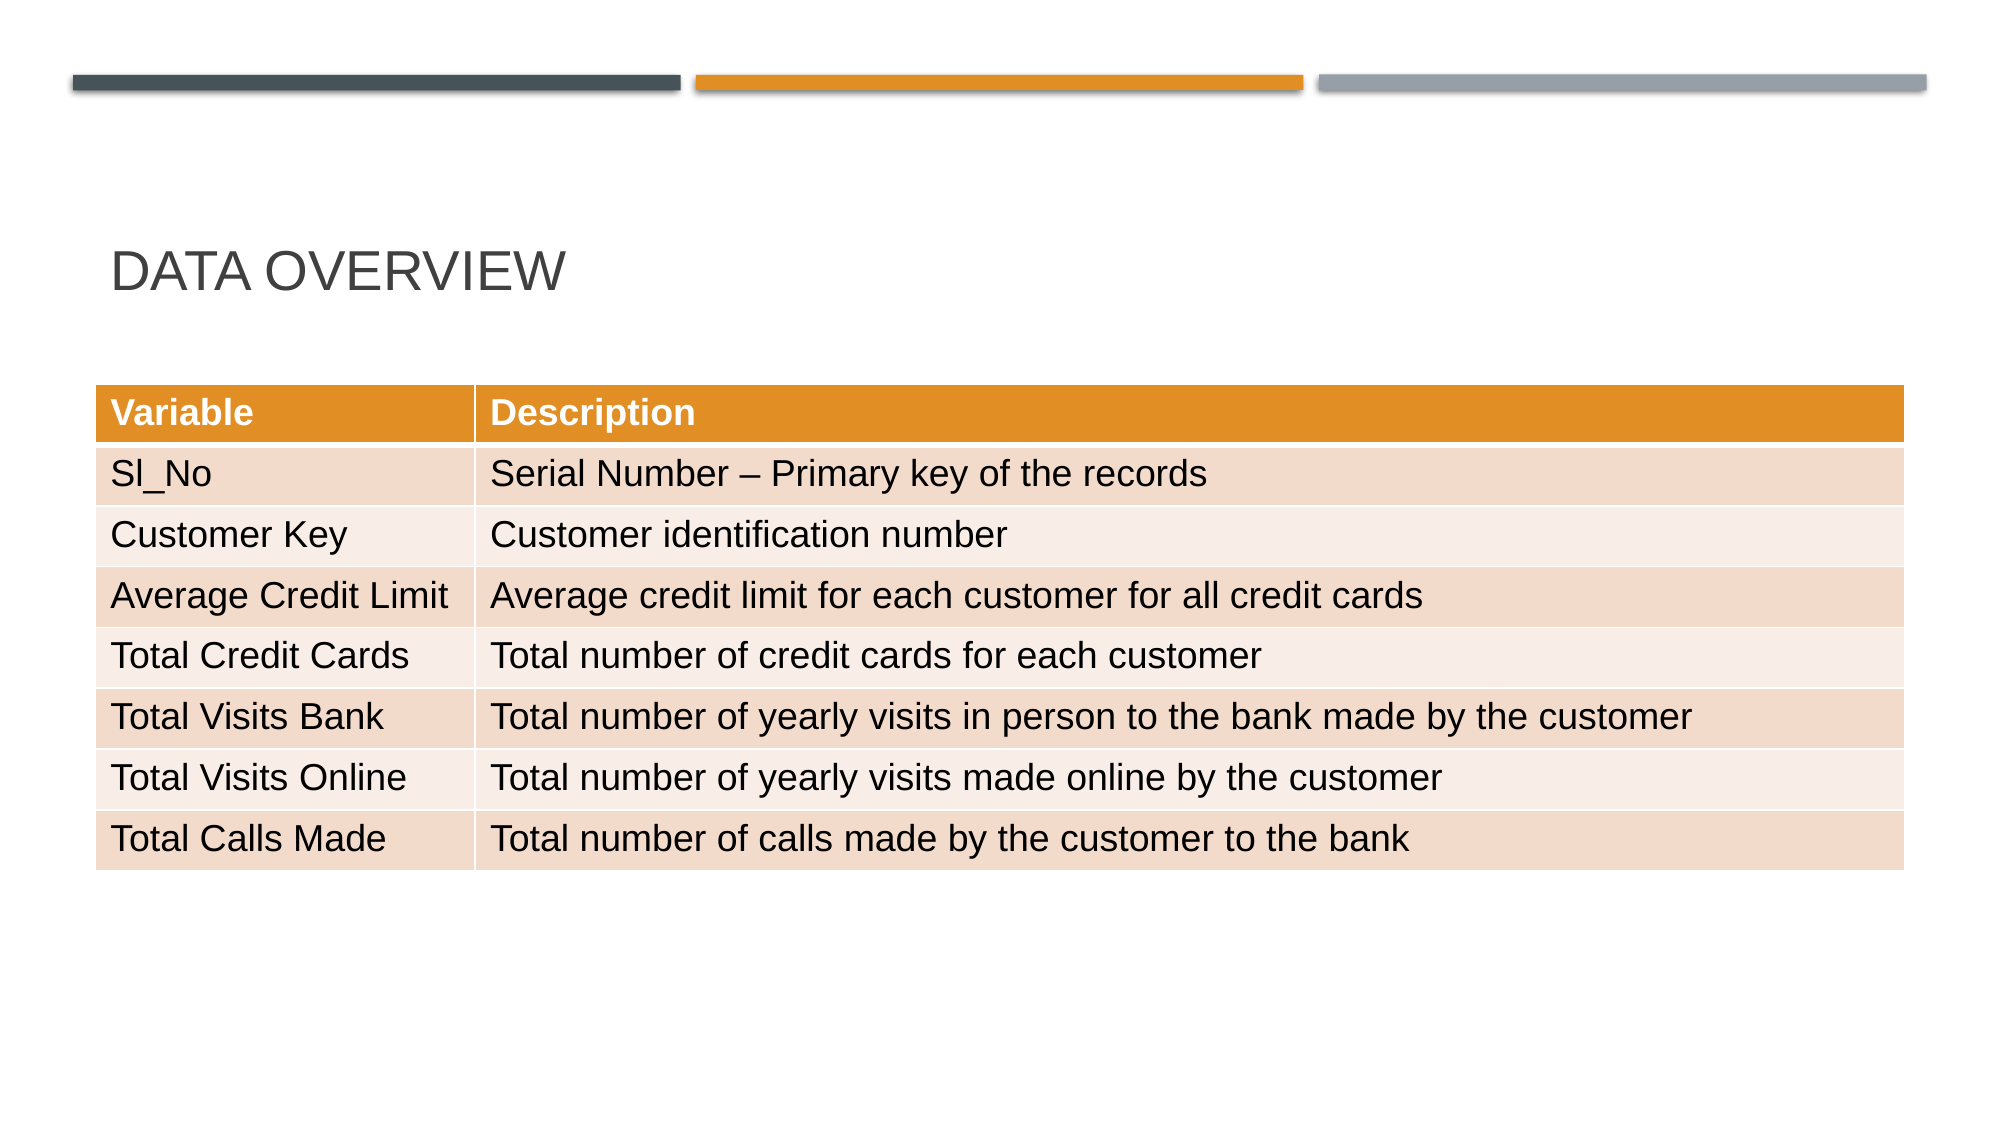

# Data Overview
| Variable | Description |
| --- | --- |
| Sl\_No | Serial Number – Primary key of the records |
| Customer Key | Customer identification number |
| Average Credit Limit | Average credit limit for each customer for all credit cards |
| Total Credit Cards | Total number of credit cards for each customer |
| Total Visits Bank | Total number of yearly visits in person to the bank made by the customer |
| Total Visits Online | Total number of yearly visits made online by the customer |
| Total Calls Made | Total number of calls made by the customer to the bank |